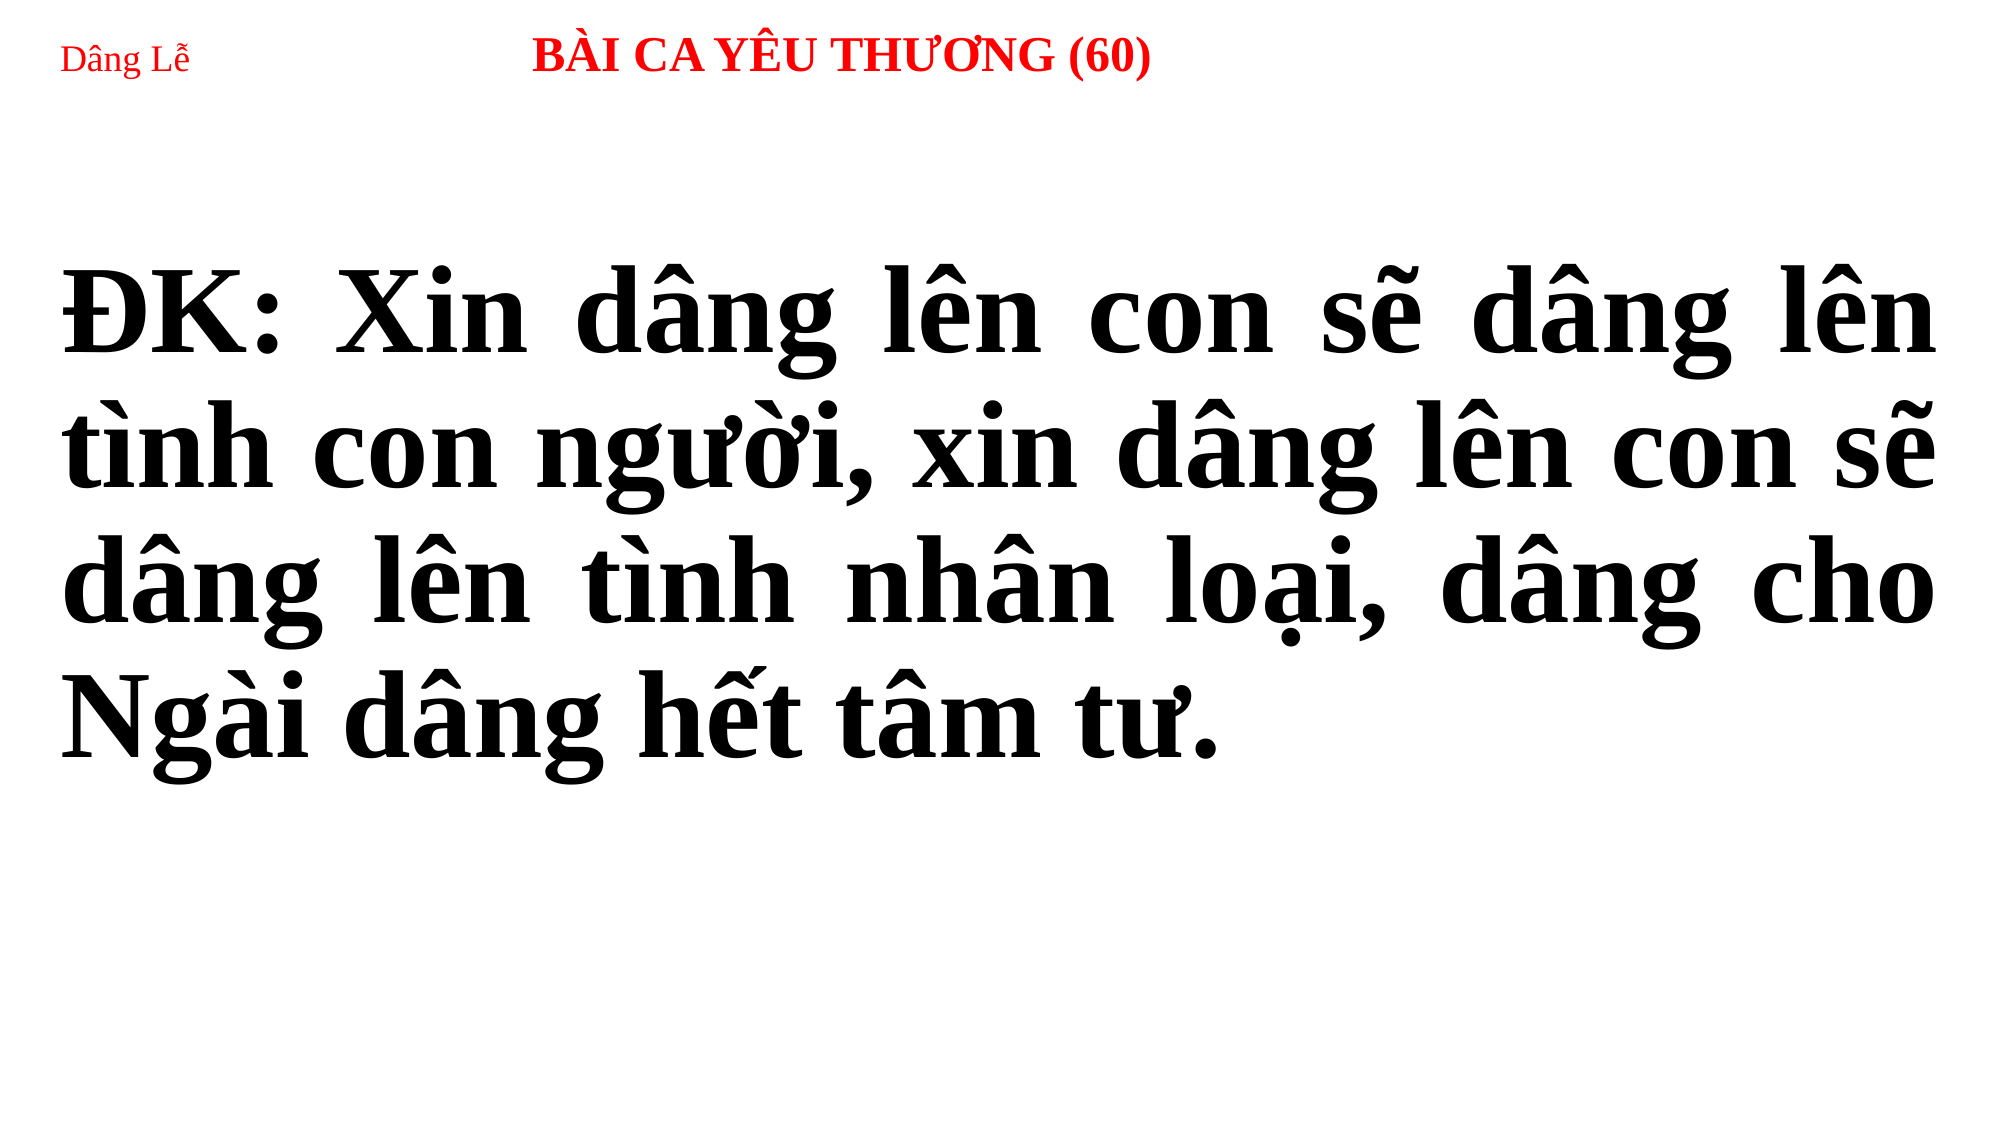

# Dâng Lễ                                    BÀI CA YÊU THƯƠNG (60)
ĐK: Xin dâng lên con sẽ dâng lên tình con người, xin dâng lên con sẽ dâng lên tình nhân loại, dâng cho Ngài dâng hết tâm tư.